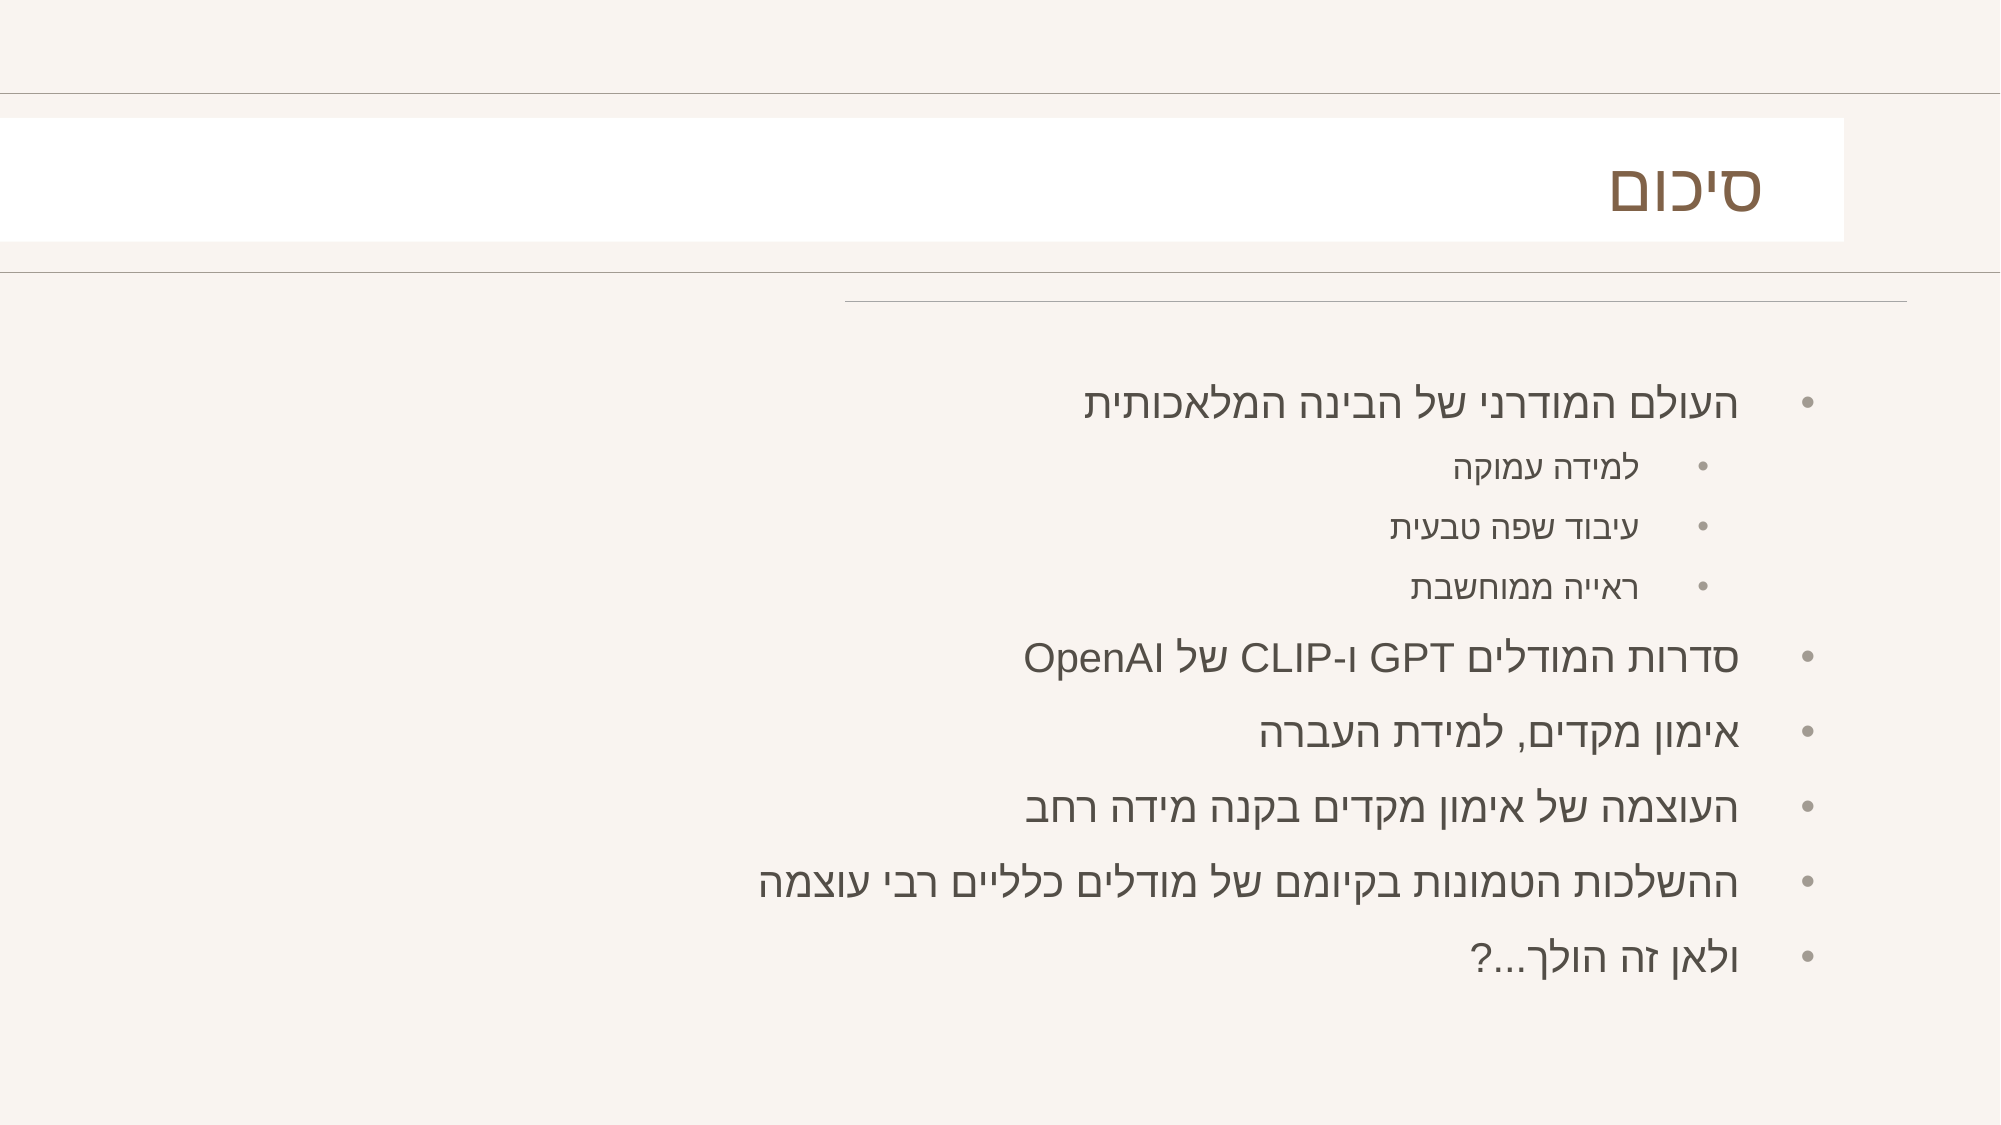

# סיכום
העולם המודרני של הבינה המלאכותית
למידה עמוקה
עיבוד שפה טבעית
ראייה ממוחשבת
סדרות המודלים GPT ו-CLIP של OpenAI
אימון מקדים, למידת העברה
העוצמה של אימון מקדים בקנה מידה רחב
ההשלכות הטמונות בקיומם של מודלים כלליים רבי עוצמה
ולאן זה הולך...?